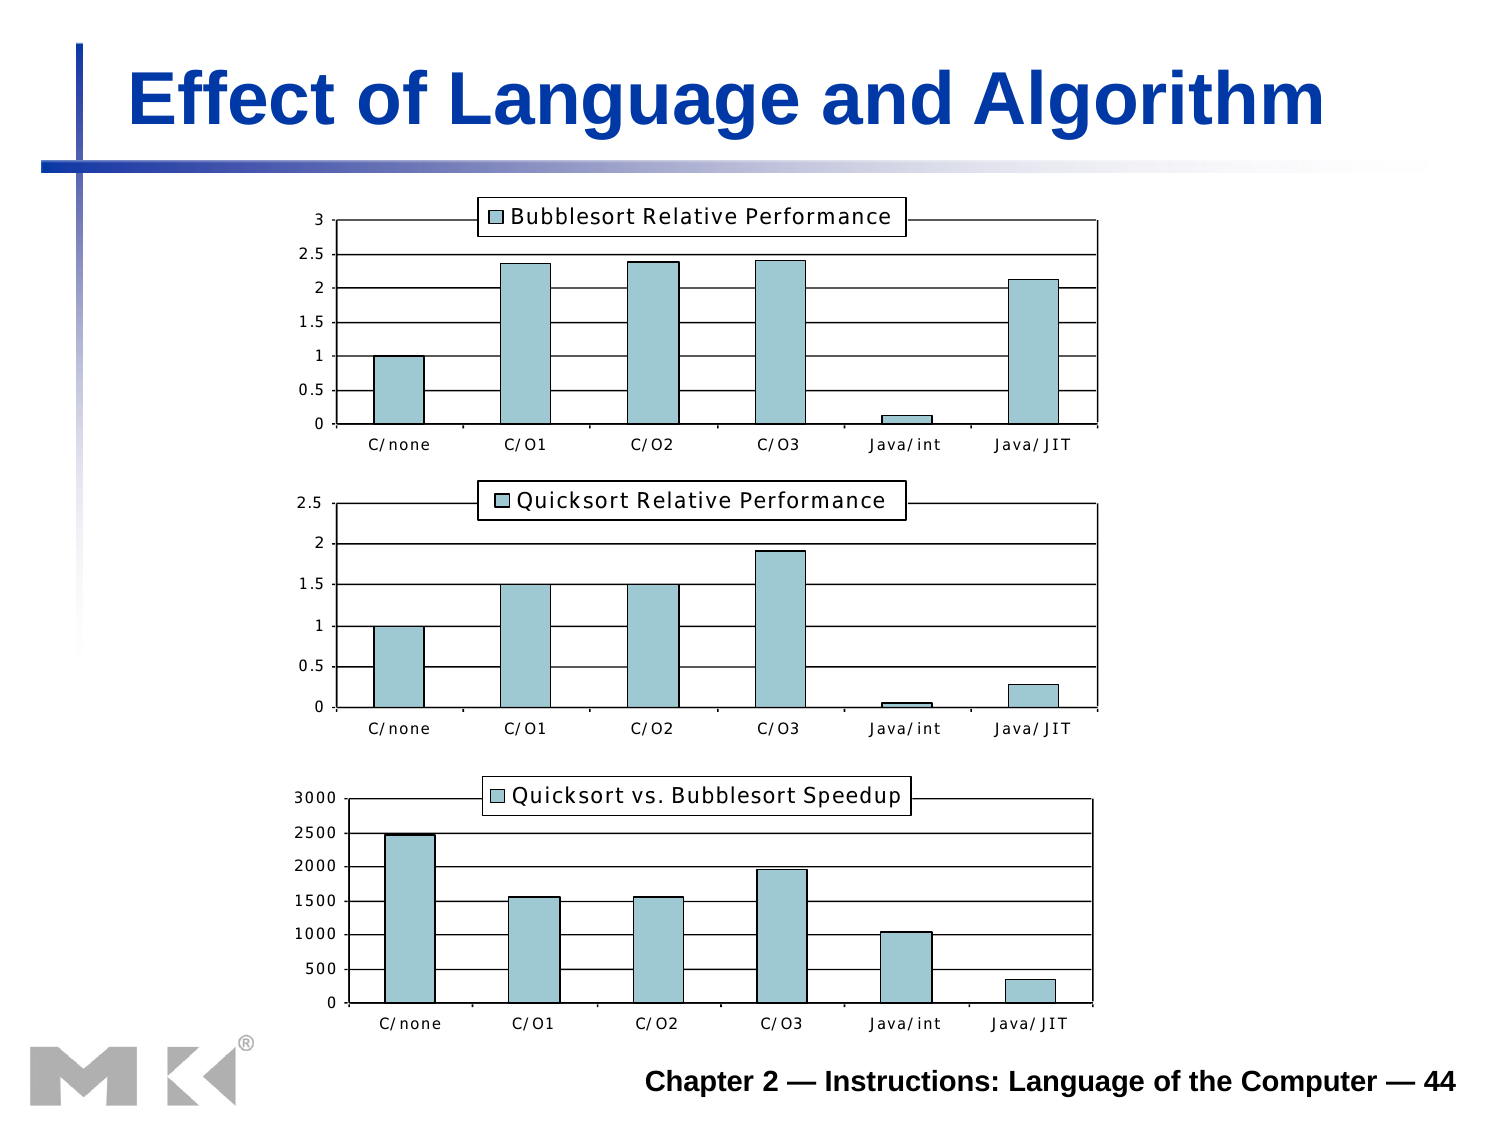

# Effect of Language and Algorithm

Bubblesort Relative Performance
3
2.5
2
1.5
1
0.5
0
C/none
C/O1
C/O2
C/O3
Java/int
Java/JIT

Quicksort Relative Performance
2.5
2

1.5

1

0.5

0
C/none
C/O1
C/O2
C/O3
Java/int
Java/JIT

Quicksort vs. Bubblesort Speedup
3000
2500
2000
1500
1000
500
0
C/none
C/O1
C/O2
C/O3
Java/int
Java/JIT
Chapter 2 — Instructions: Language of the Computer — 44